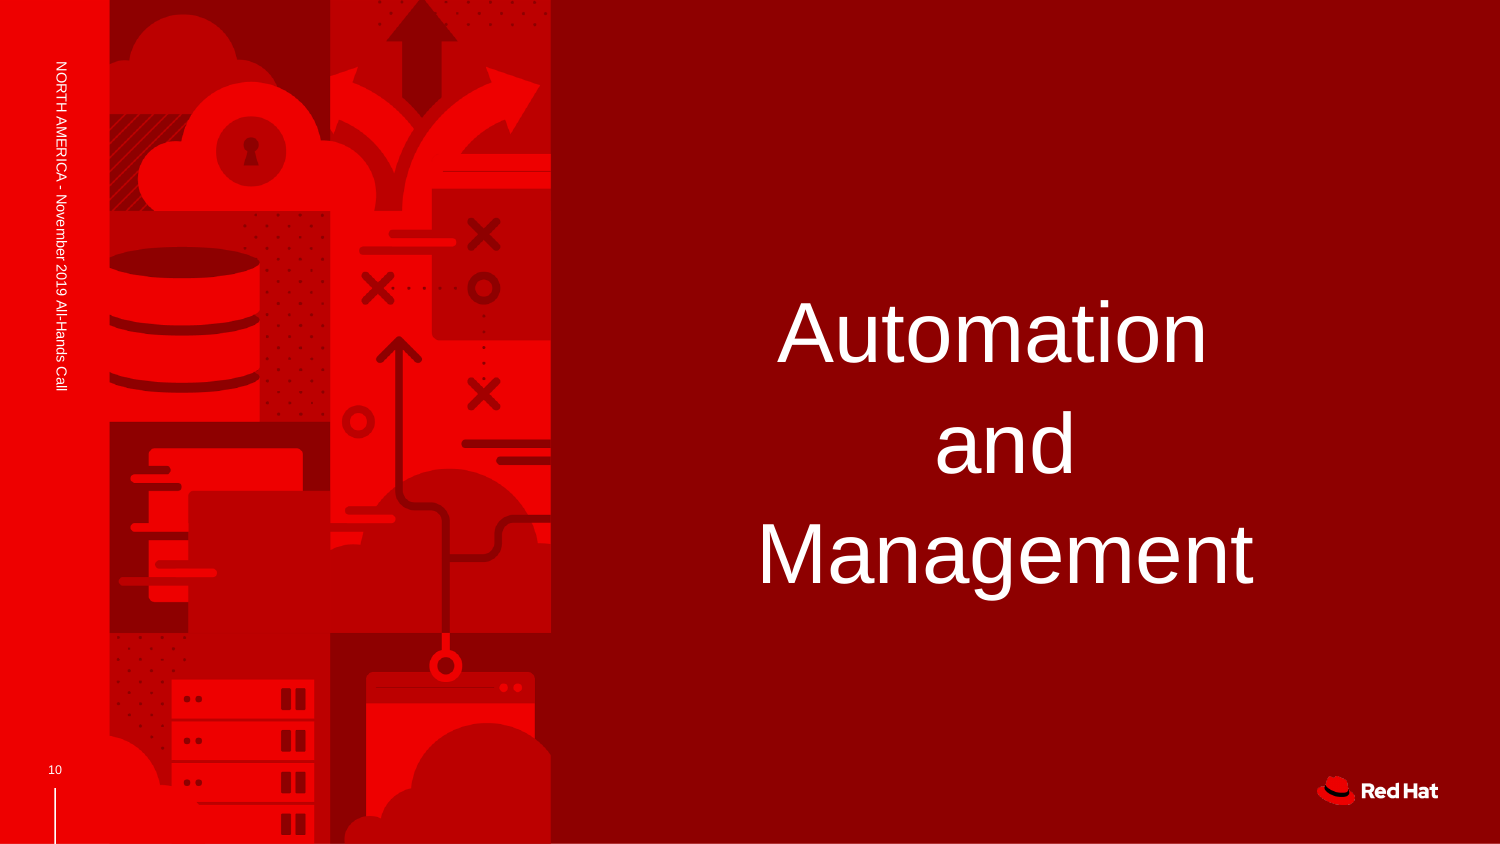

NORTH AMERICA - November 2019 All-Hands Call

# Automation and Management
10